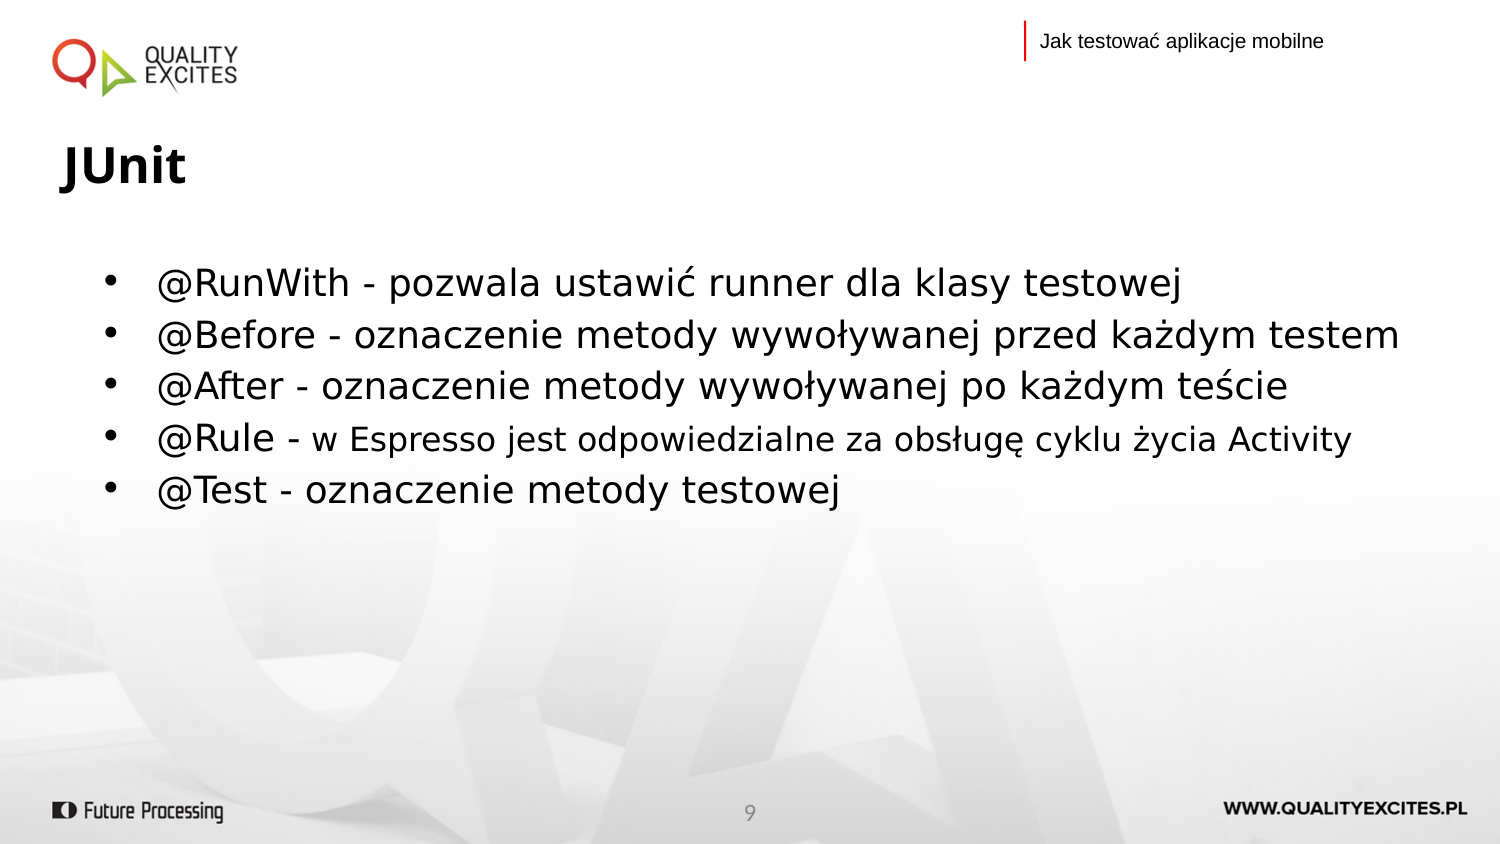

Jak testować aplikacje mobilne

JUnit

@RunWith - pozwala ustawić runner dla klasy testowej
@Before - oznaczenie metody wywoływanej przed każdym testem
@After - oznaczenie metody wywoływanej po każdym teście
@Rule - w Espresso jest odpowiedzialne za obsługę cyklu życia Activity
@Test - oznaczenie metody testowej
9